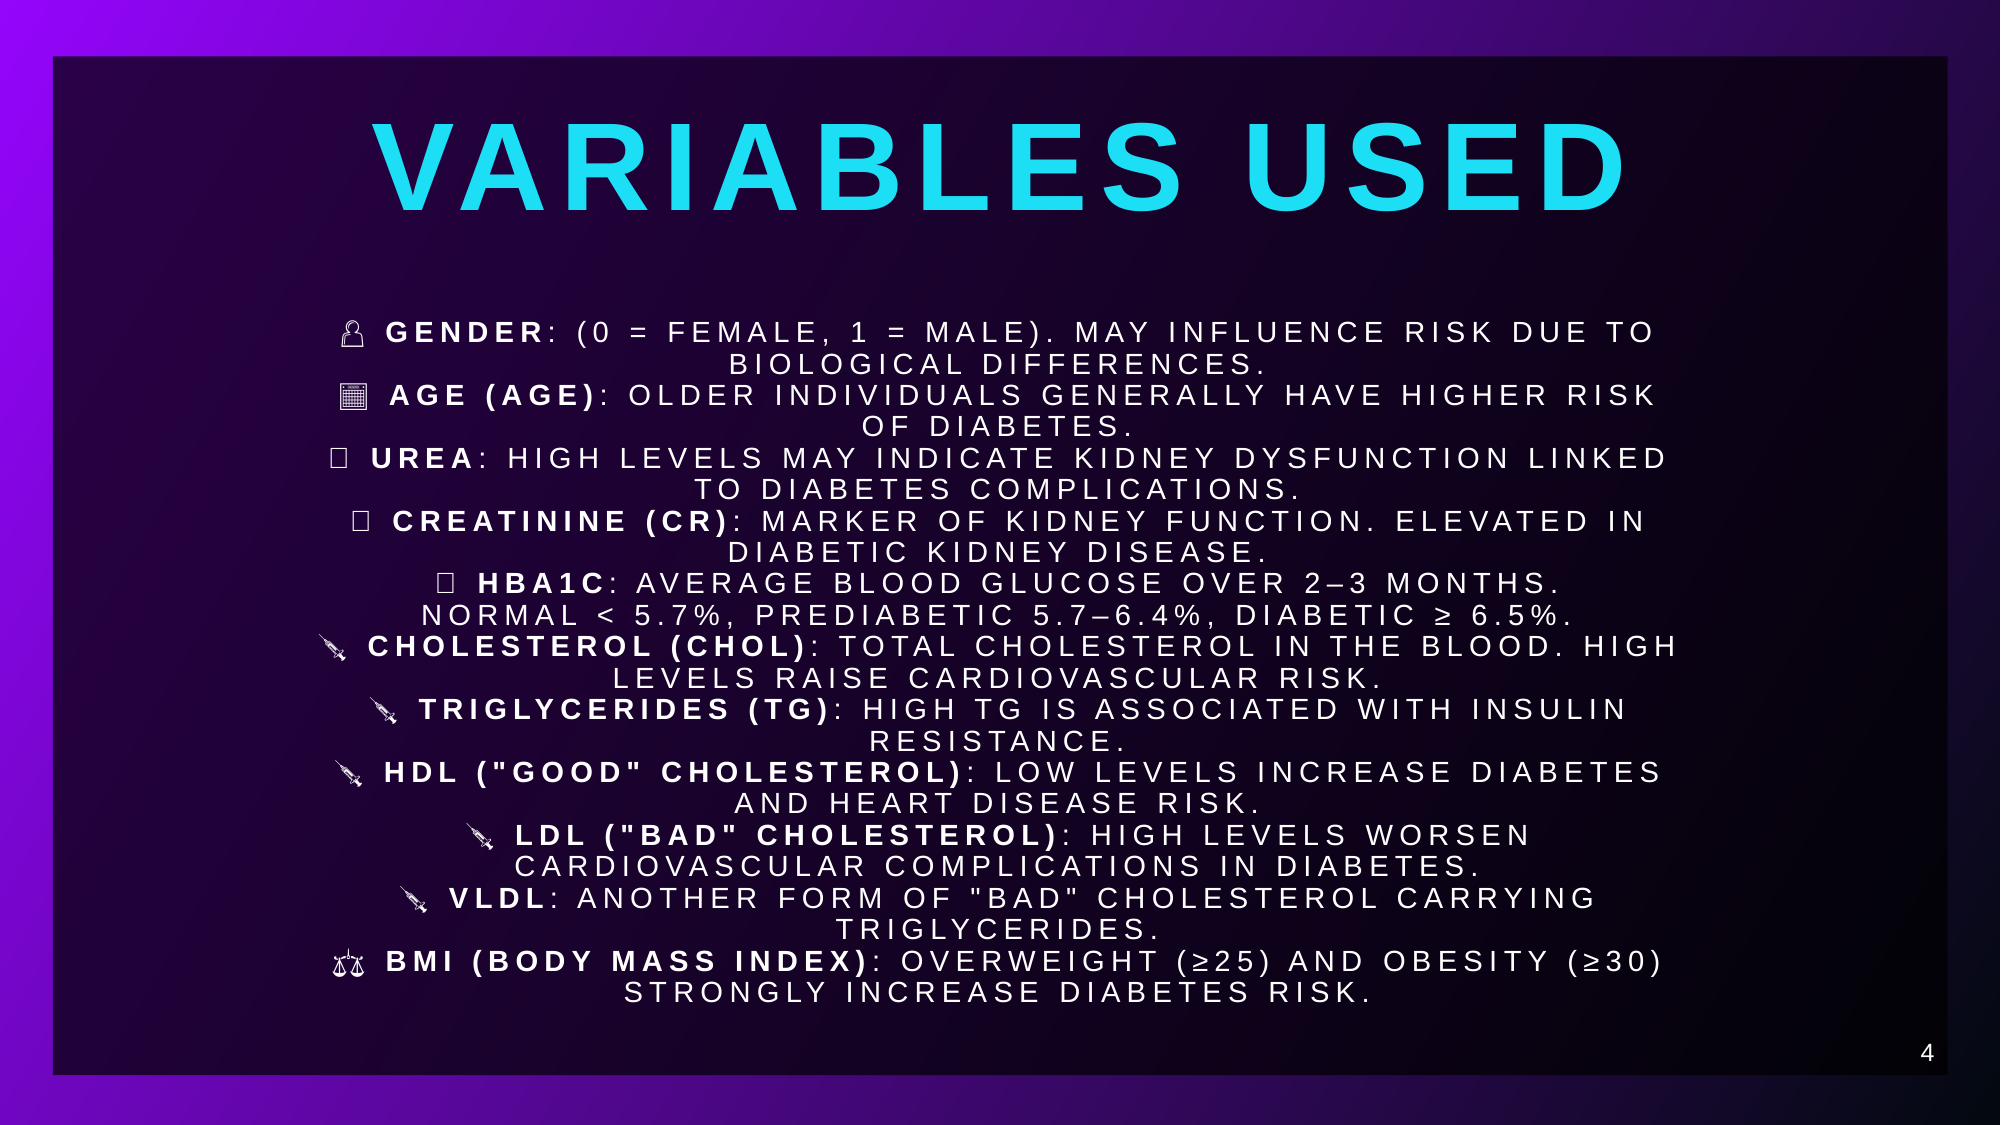

Variables Used

# 👤 Gender: (0 = Female, 1 = Male). May influence risk due to biological differences. 📅 Age (AGE): Older individuals generally have higher risk of diabetes. 🧪 Urea: High levels may indicate kidney dysfunction linked to diabetes complications. 🧪 Creatinine (Cr): Marker of kidney function. Elevated in diabetic kidney disease. 🧪 HbA1c: Average blood glucose over 2–3 months. Normal < 5.7%, Prediabetic 5.7–6.4%, Diabetic ≥ 6.5%. 💉 Cholesterol (Chol): Total cholesterol in the blood. High levels raise cardiovascular risk. 💉 Triglycerides (TG): High TG is associated with insulin resistance. 💉 HDL ("Good" Cholesterol): Low levels increase diabetes and heart disease risk. 💉 LDL ("Bad" Cholesterol): High levels worsen cardiovascular complications in diabetes. 💉 VLDL: Another form of "bad" cholesterol carrying triglycerides. ⚖️ BMI (Body Mass Index): Overweight (≥25) and obesity (≥30) strongly increase diabetes risk.
4